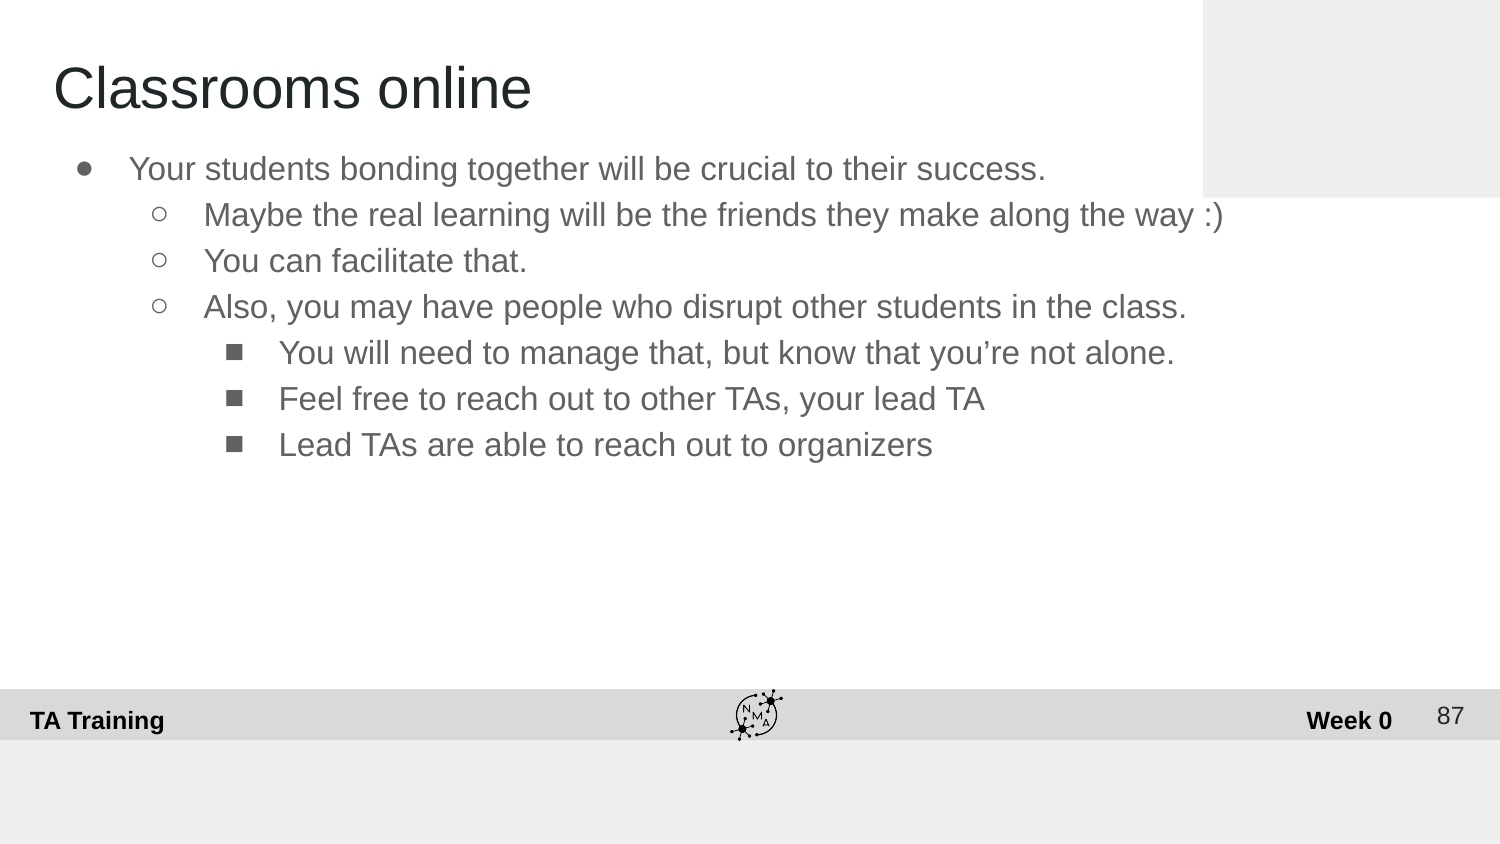

# Classrooms online
Your students bonding together will be crucial to their success.
Maybe the real learning will be the friends they make along the way :)
You can facilitate that.
Also, you may have people who disrupt other students in the class.
You will need to manage that, but know that you’re not alone.
Feel free to reach out to other TAs, your lead TA
Lead TAs are able to reach out to organizers
87